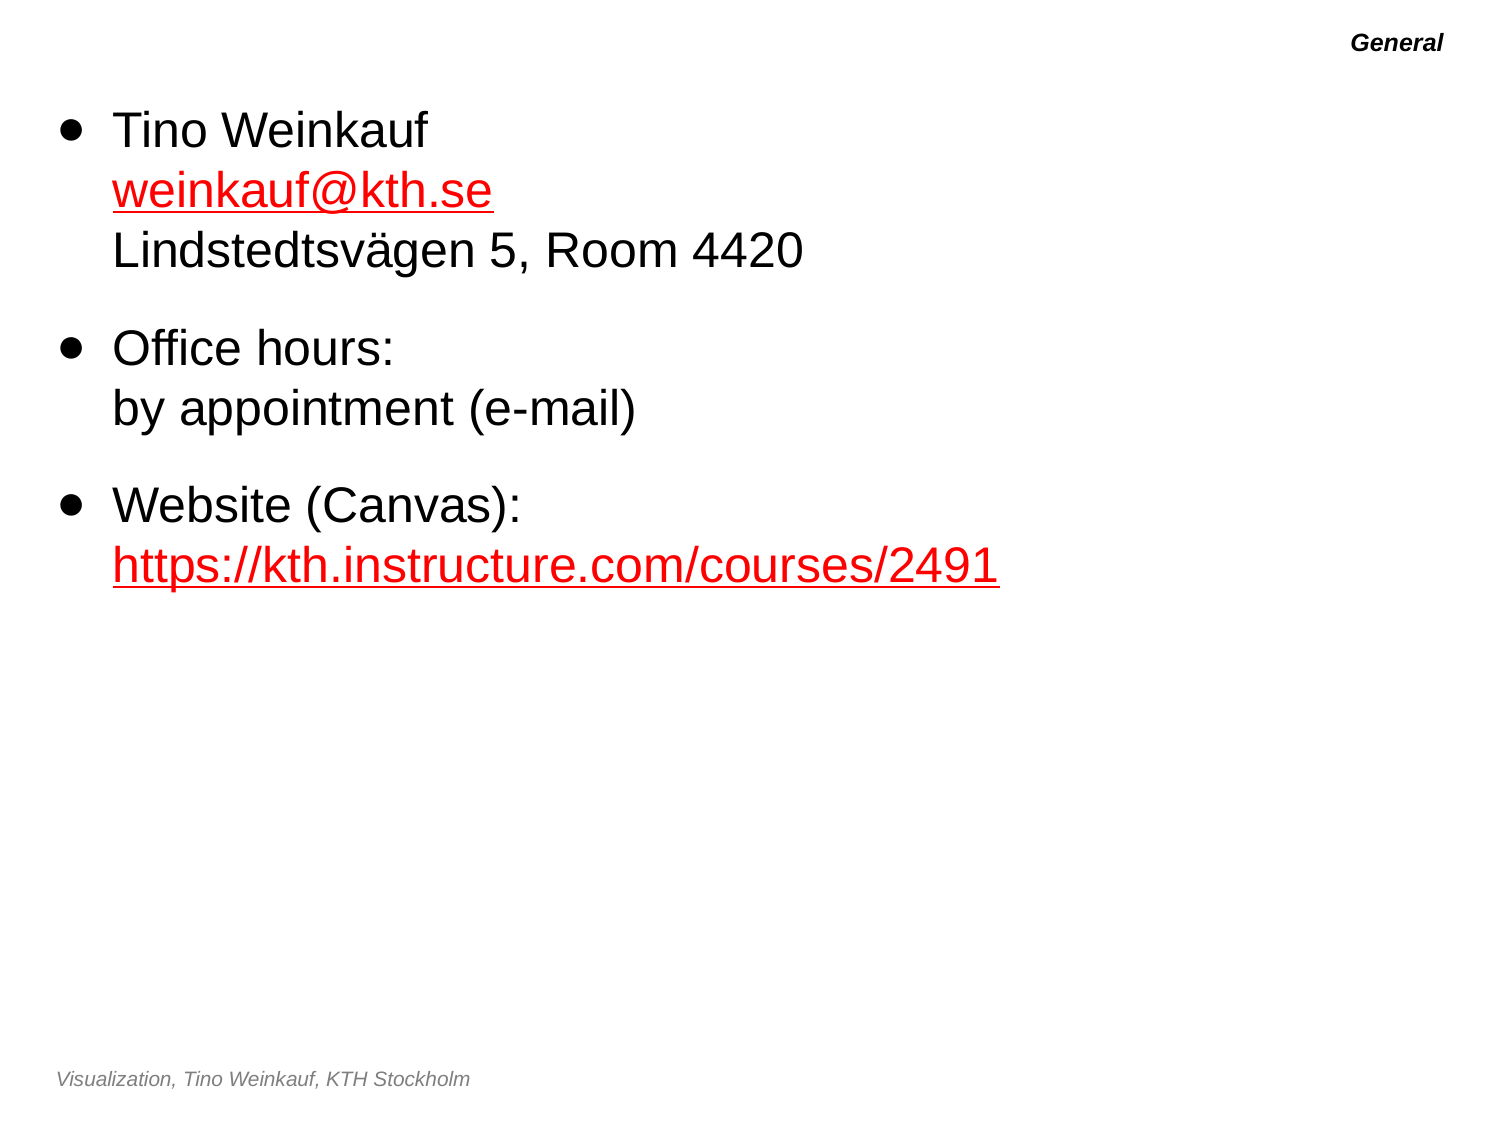

# General
Tino Weinkauf
weinkauf@kth.se
Lindstedtsvägen 5, Room 4420
Office hours:
by appointment (e-mail)
Website (Canvas):
https://kth.instructure.com/courses/2491